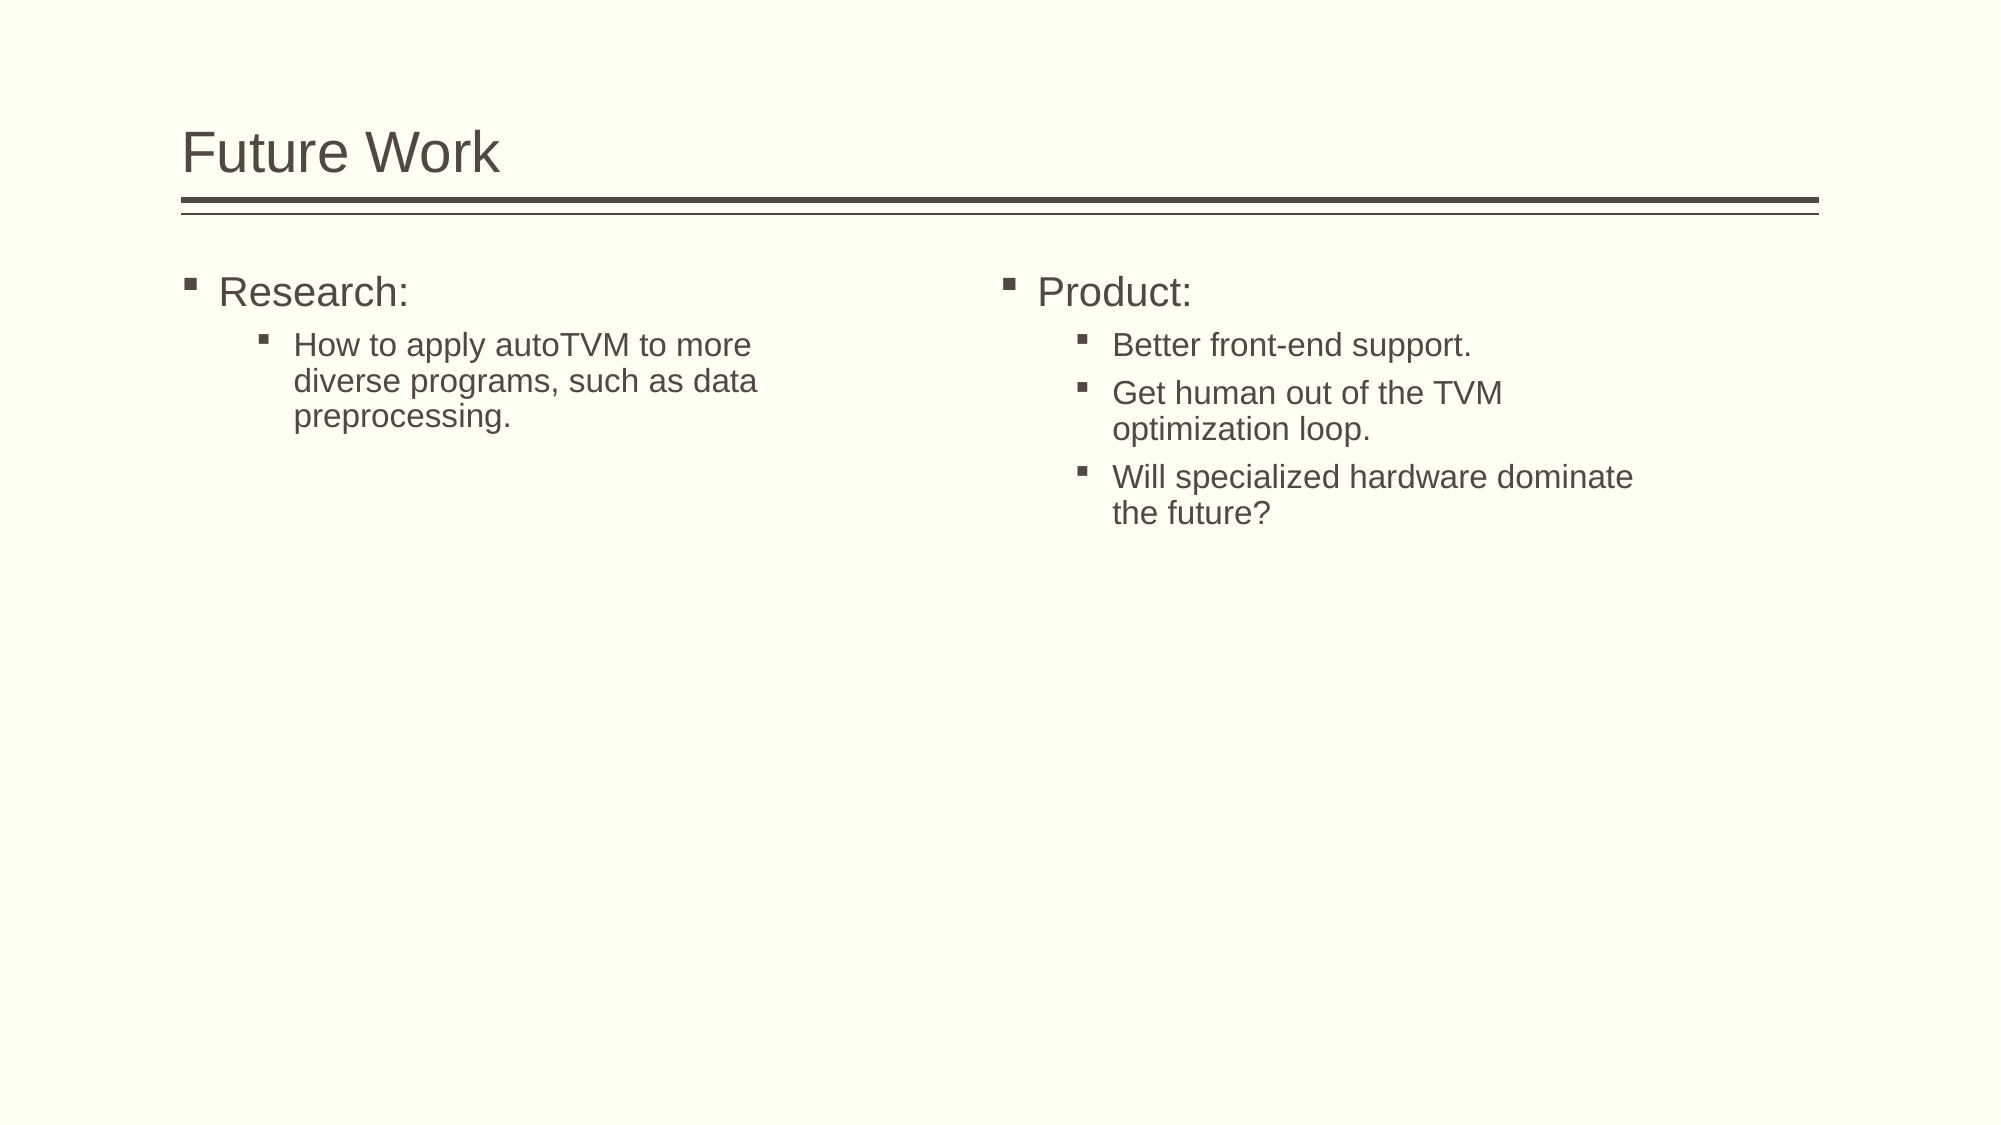

# Future Work
Product:
Better front-end support.
Get human out of the TVM optimization loop.
Will specialized hardware dominate the future?
Research:
How to apply autoTVM to more diverse programs, such as data preprocessing.